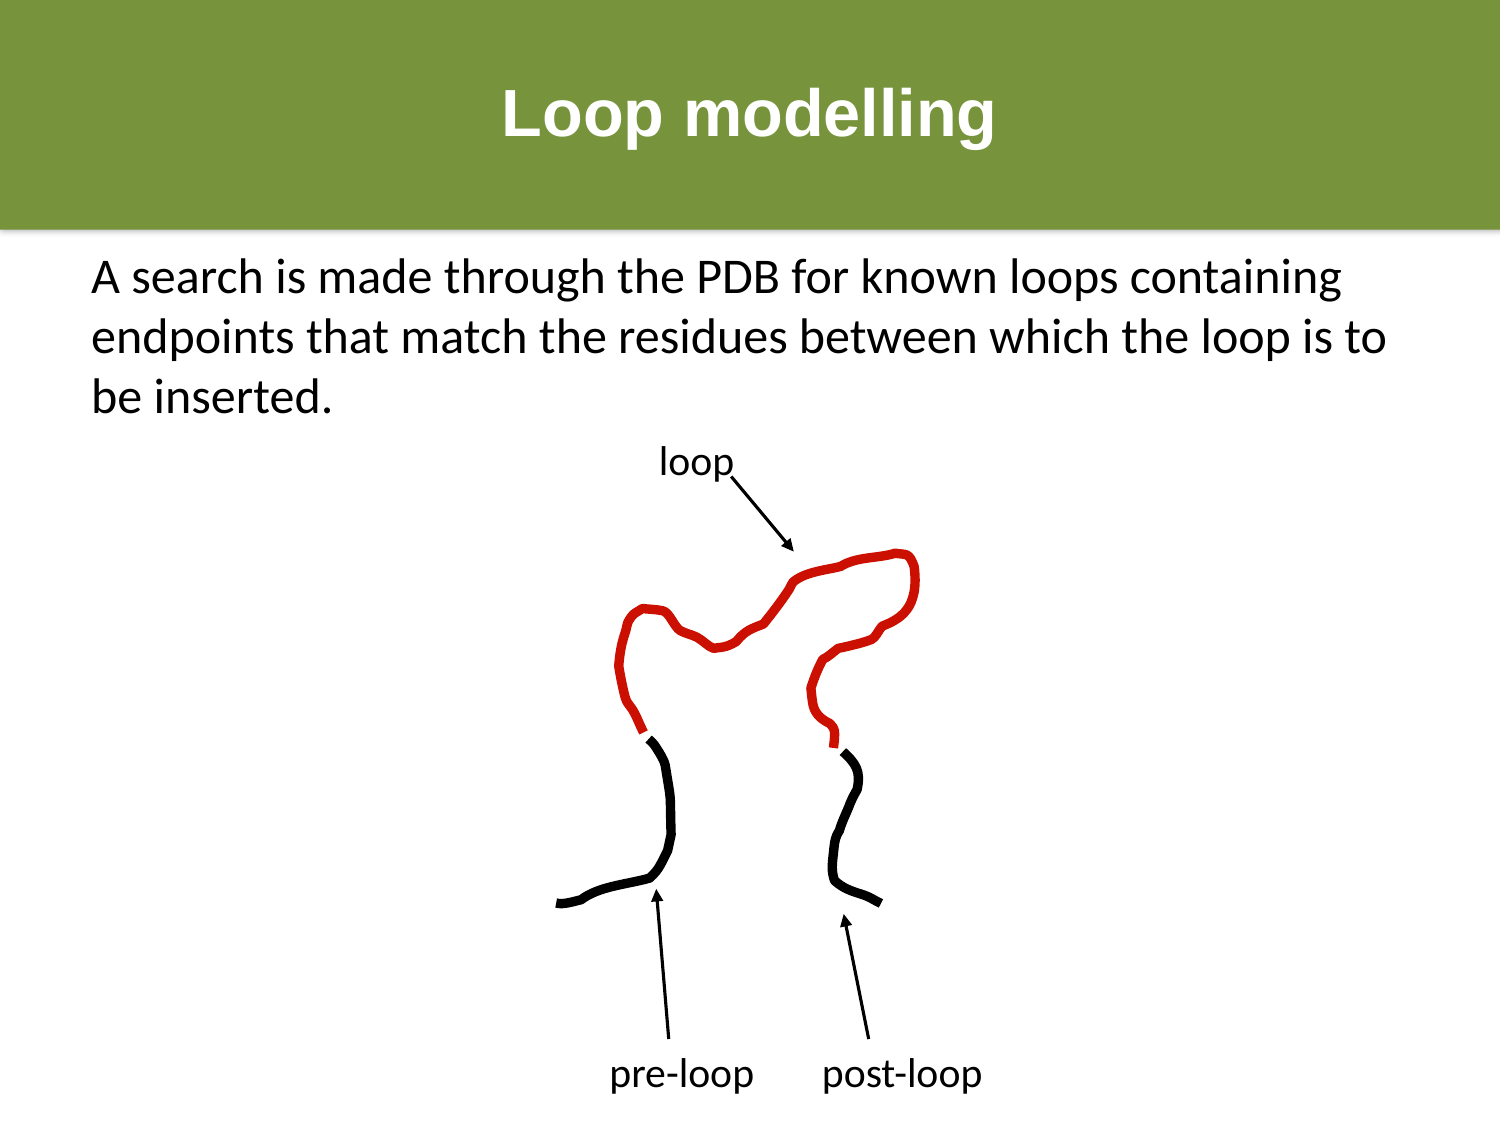

# Loop modelling
A search is made through the PDB for known loops containing endpoints that match the residues between which the loop is to be inserted.
loop

pre-loop
post-loop